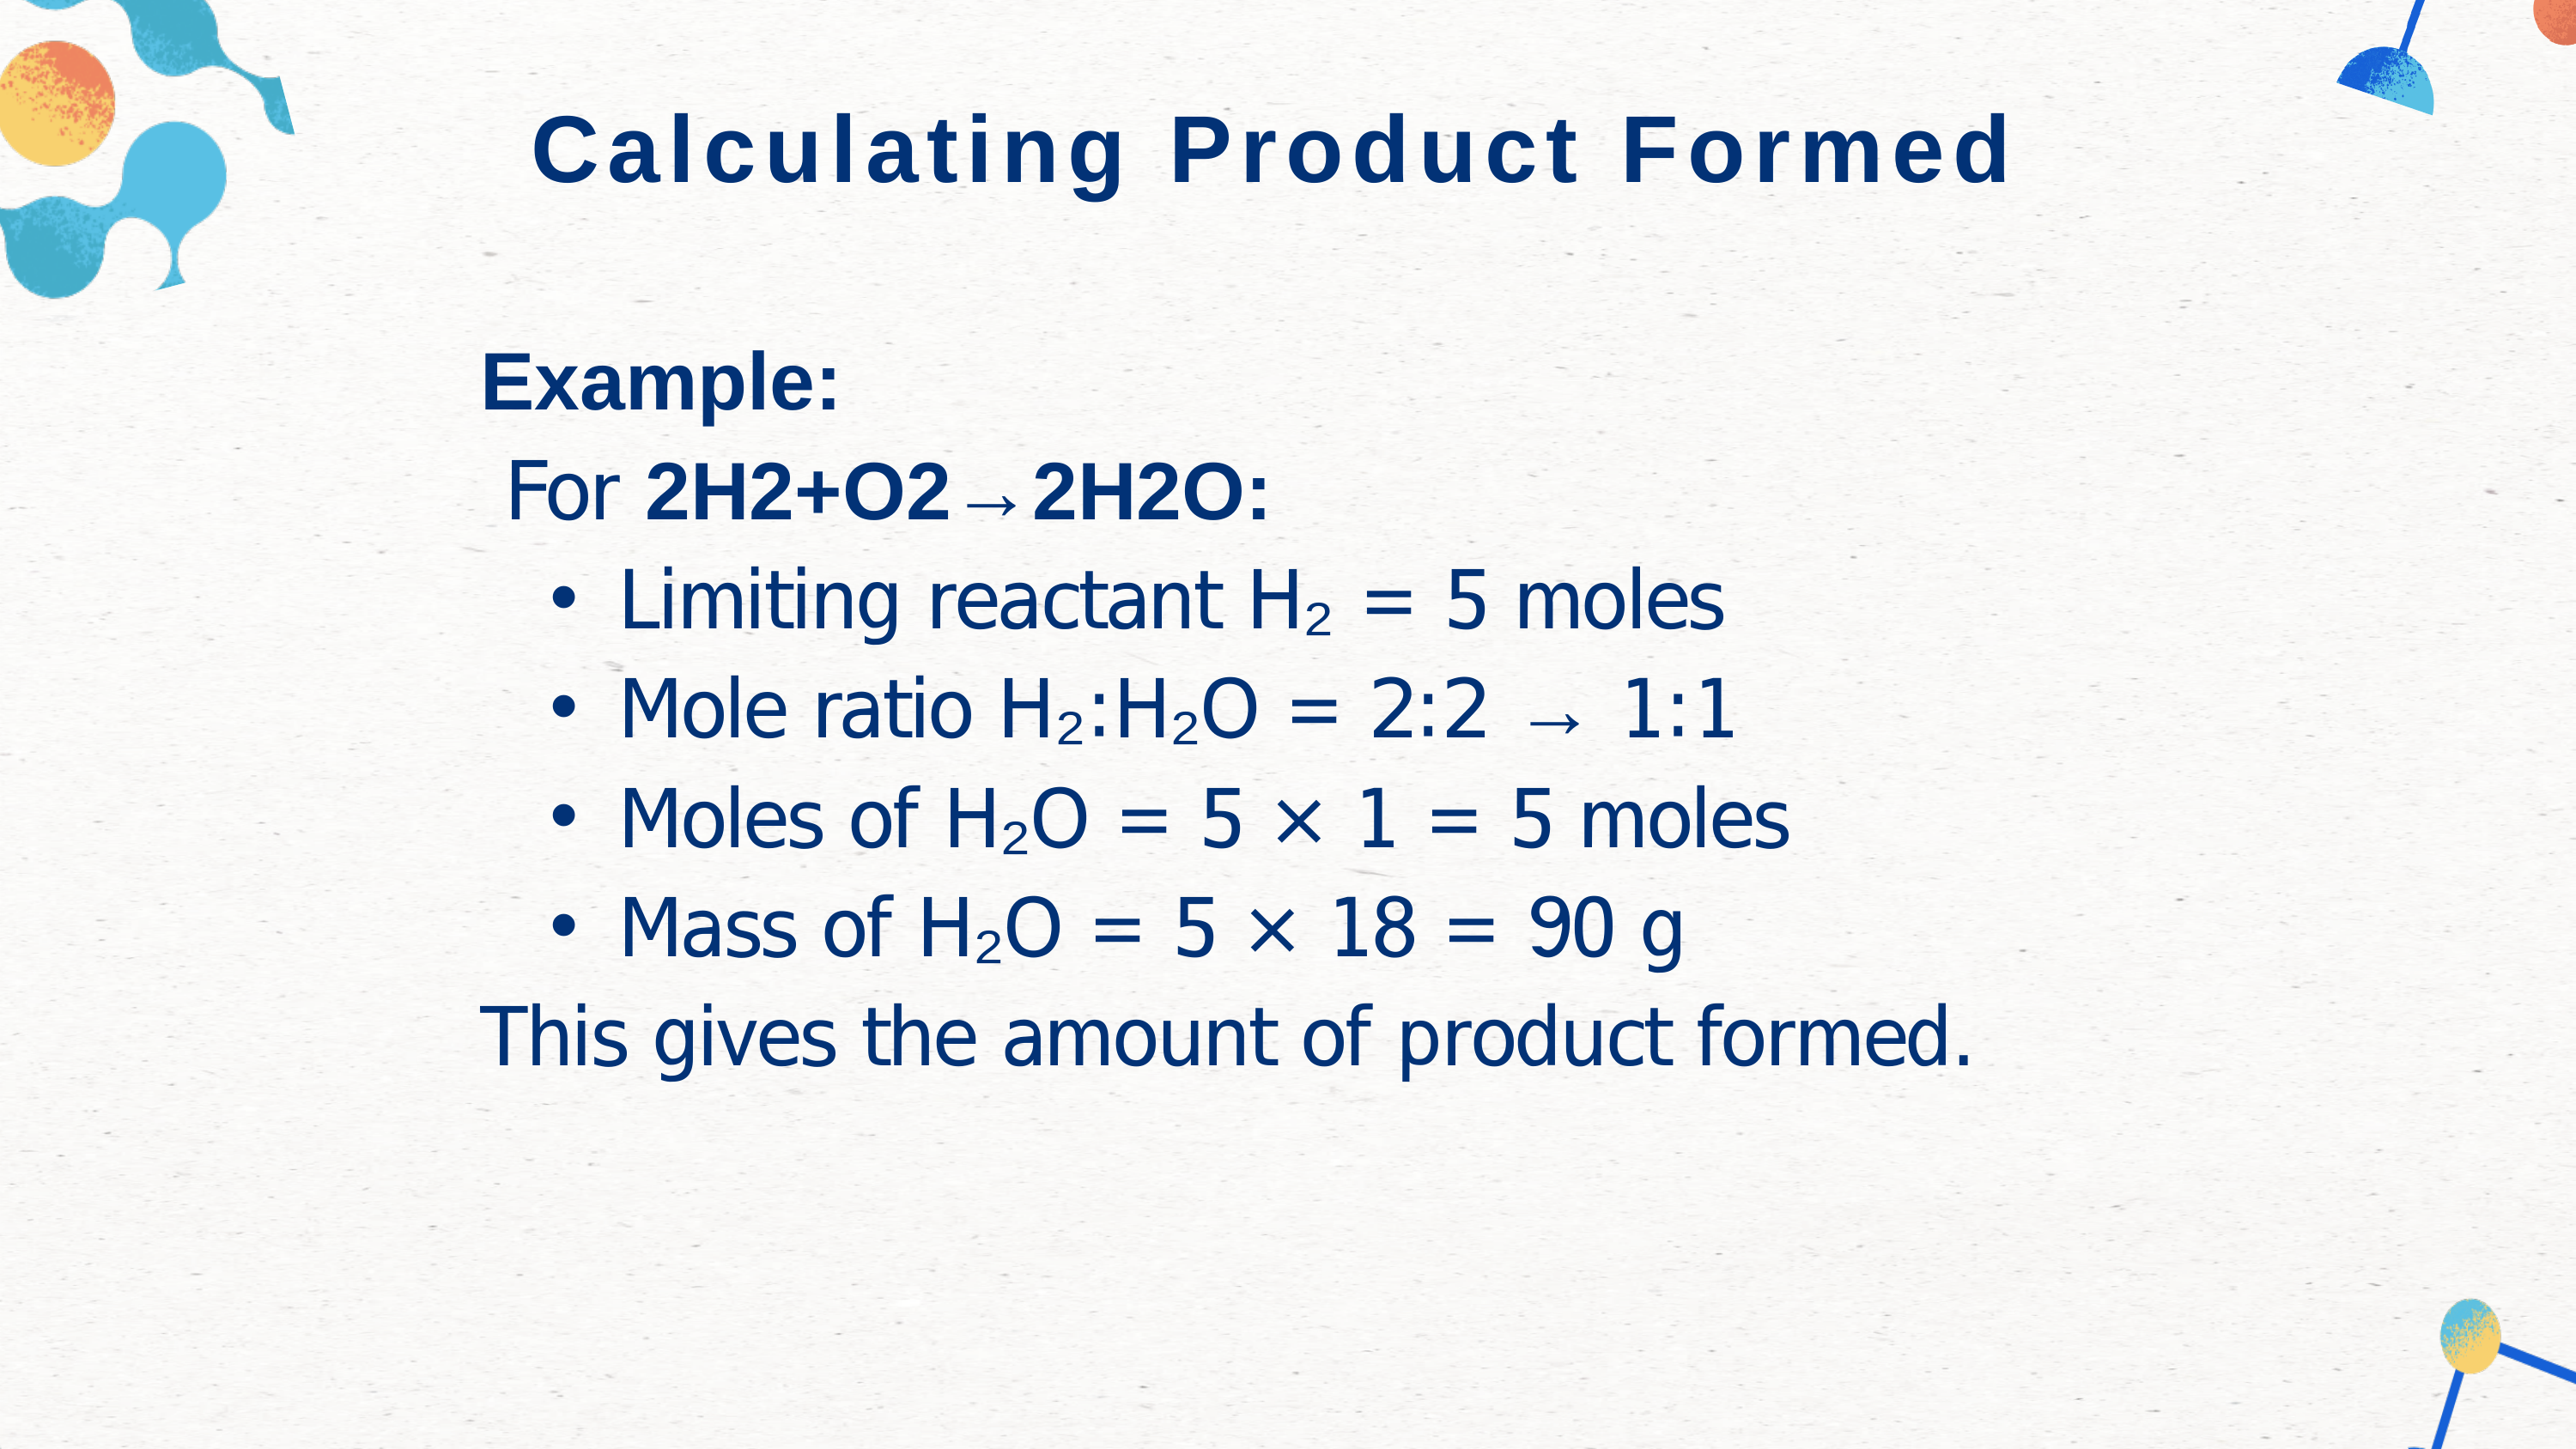

Calculating Product Formed
Example:
 For 2H2+O2→2H2O:
Limiting reactant H₂ = 5 moles
Mole ratio H₂:H₂O = 2:2 → 1:1
Moles of H₂O = 5 × 1 = 5 moles
Mass of H₂O = 5 × 18 = 90 g
This gives the amount of product formed.